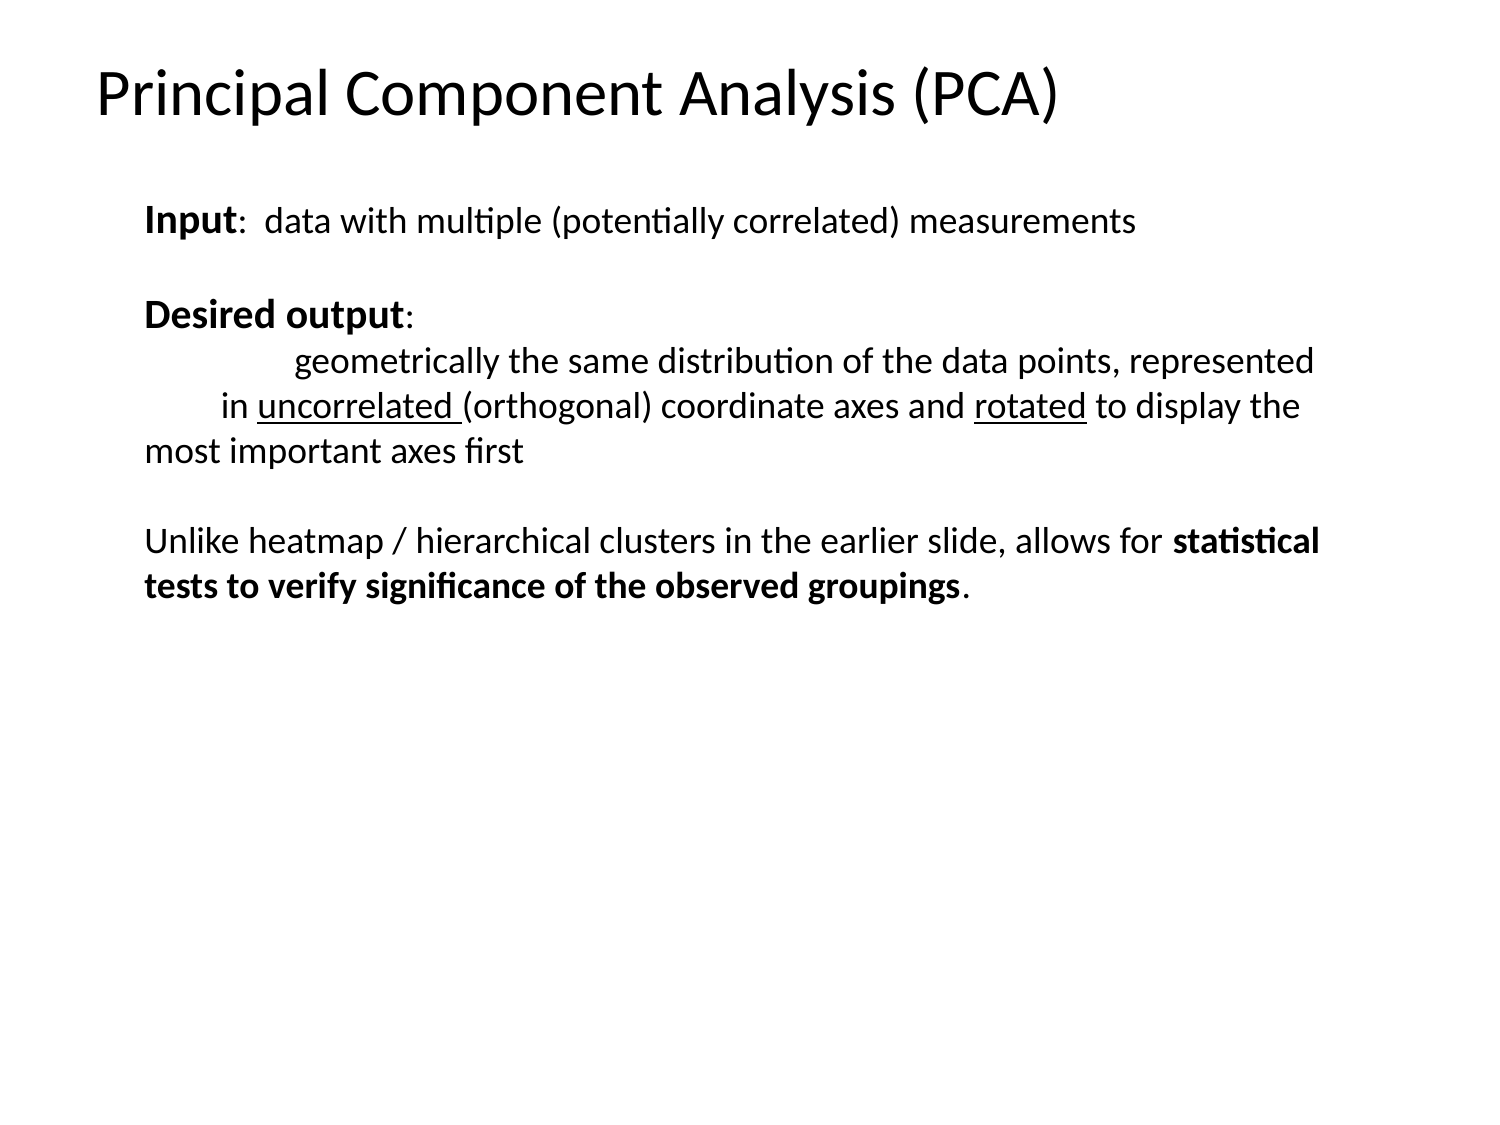

# Principal Component Analysis (PCA)
Input:  data with multiple (potentially correlated) measurements

Desired output:
 	geometrically the same distribution of the data points, represented
         in uncorrelated (orthogonal) coordinate axes and rotated to display the  	most important axes first

Unlike heatmap / hierarchical clusters in the earlier slide, allows for statistical tests to verify significance of the observed groupings.